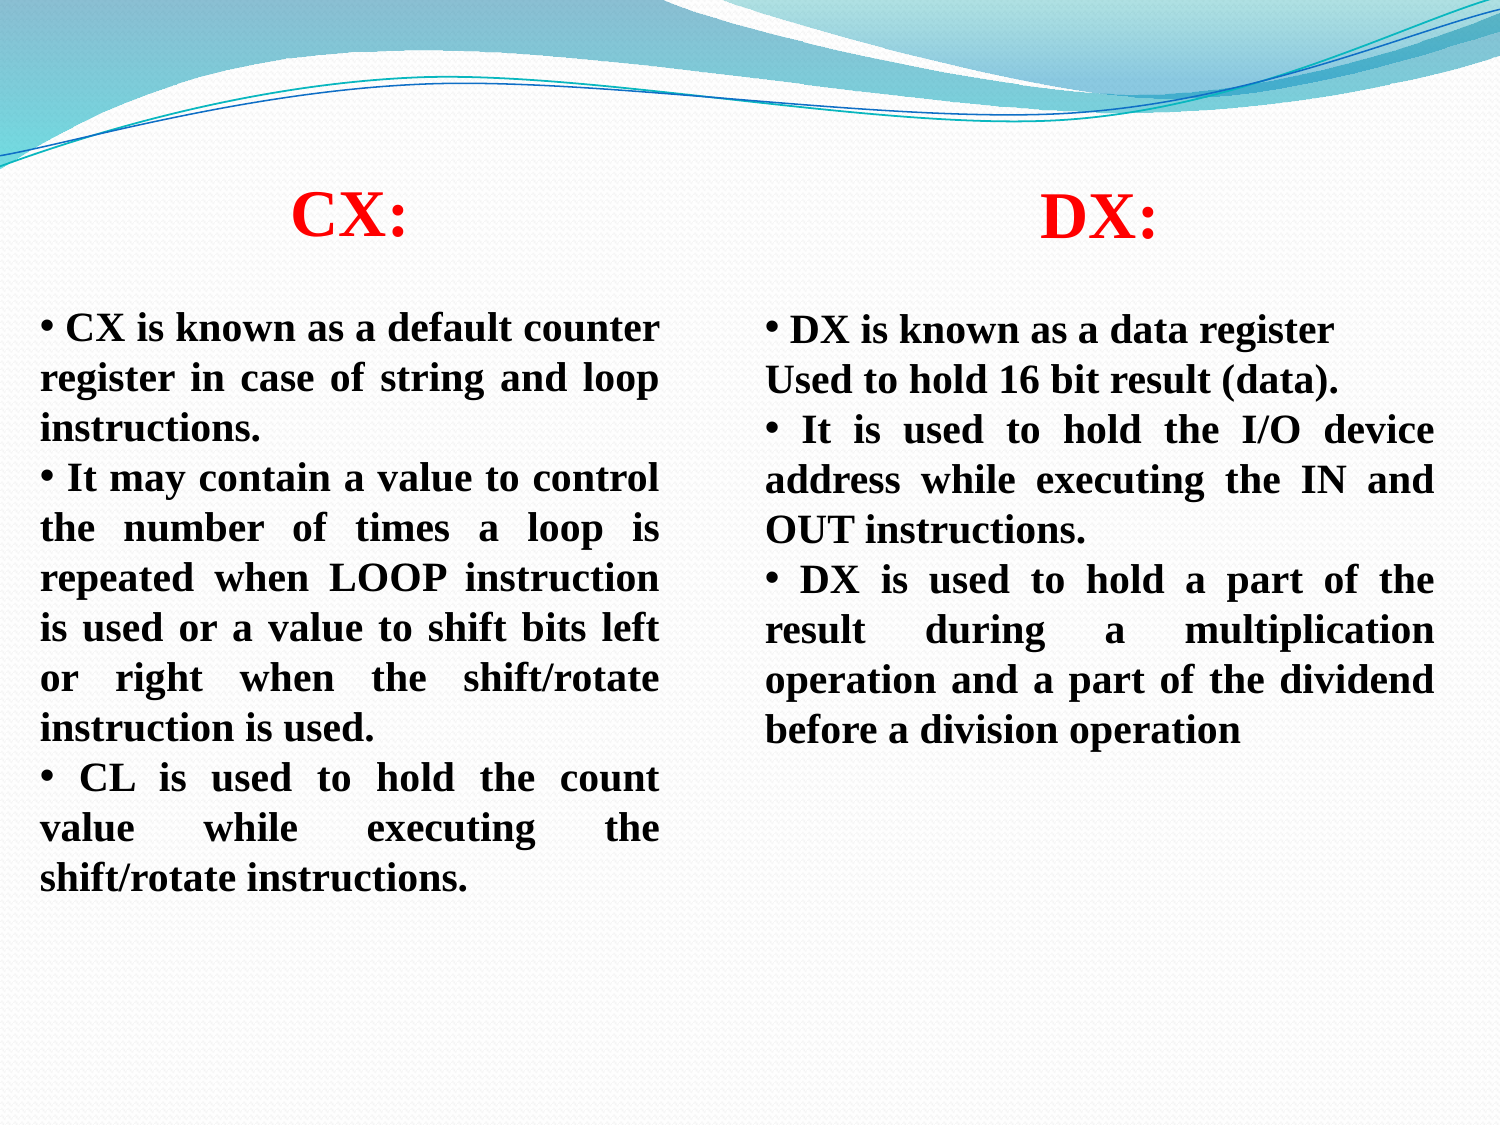

CX:

 CX is known as a default counter register in case of string and loop instructions.
 It may contain a value to control the number of times a loop is repeated when LOOP instruction is used or a value to shift bits left or right when the shift/rotate instruction is used.
 CL is used to hold the count value while executing the shift/rotate instructions.

DX:

 DX is known as a data register
Used to hold 16 bit result (data).
 It is used to hold the I/O device address while executing the IN and OUT instructions.
 DX is used to hold a part of the result during a multiplication operation and a part of the dividend before a division operation